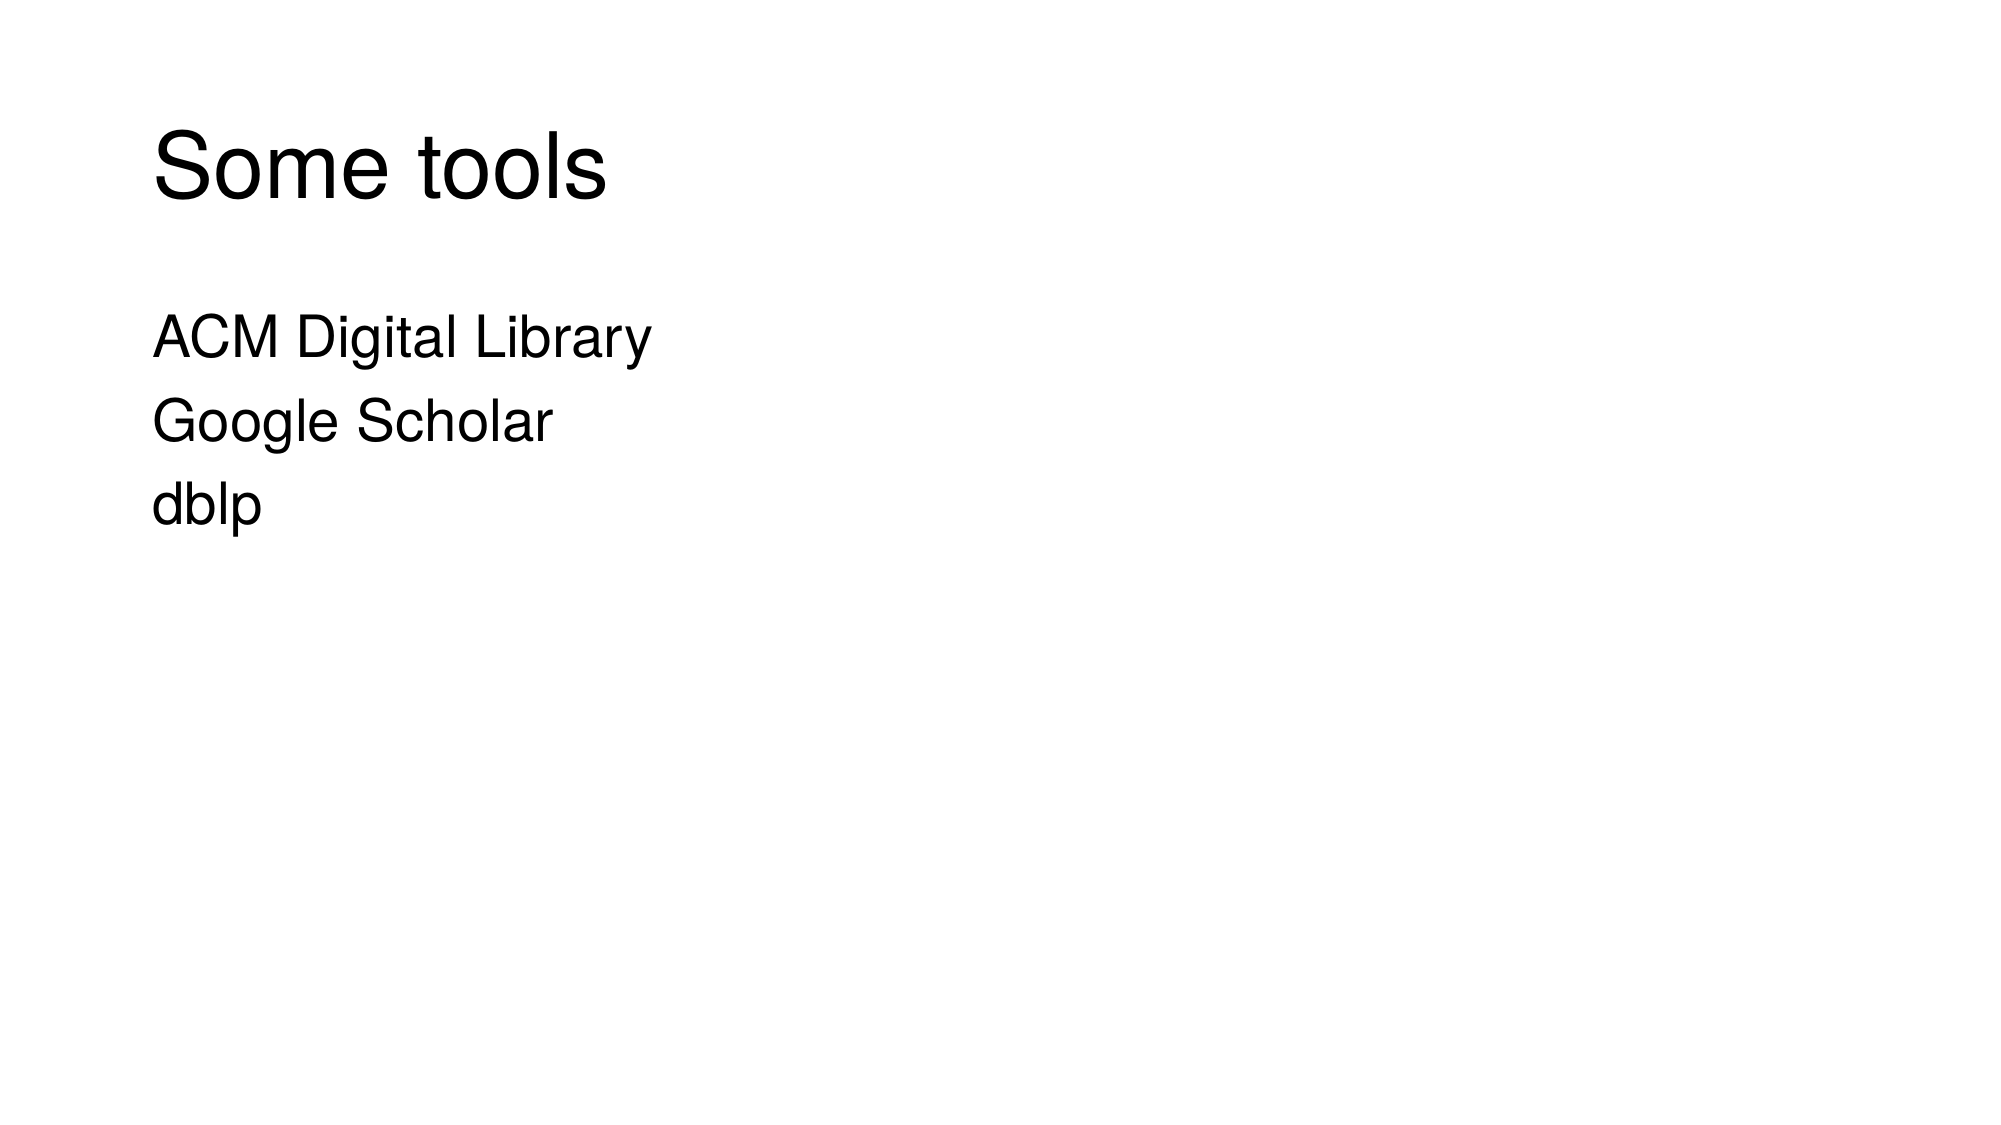

# Some tools
ACM Digital Library
Google Scholar
dblp